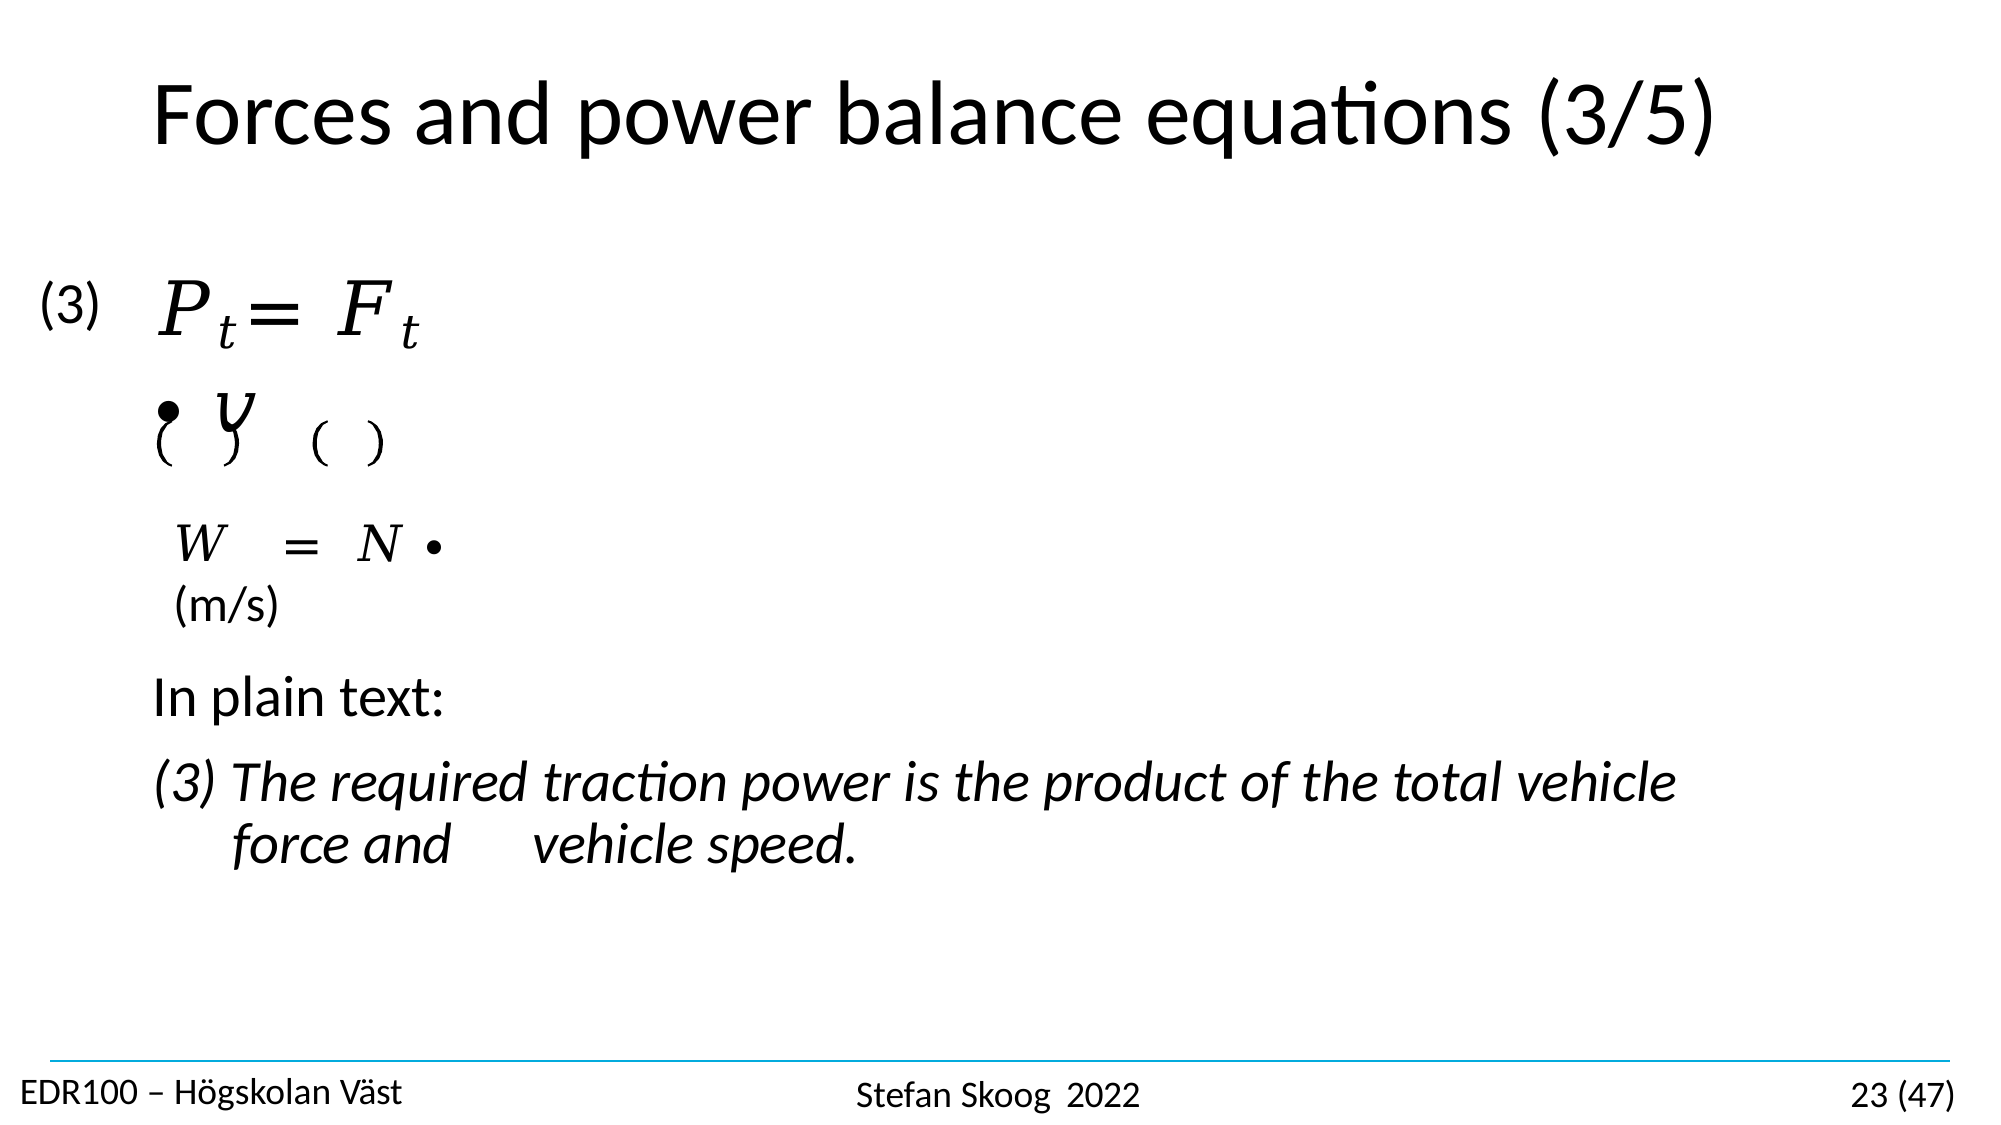

# Forces and power balance equations (3/5)
𝑃𝑡	= 𝐹𝑡	∙ 𝑣
𝑊	=	𝑁	∙ (m/s)
(3)

In plain text:
(3) The required traction power is the product of the total vehicle force and	vehicle speed.
EDR100 – Högskolan Väst
Stefan Skoog 2022
23 (47)